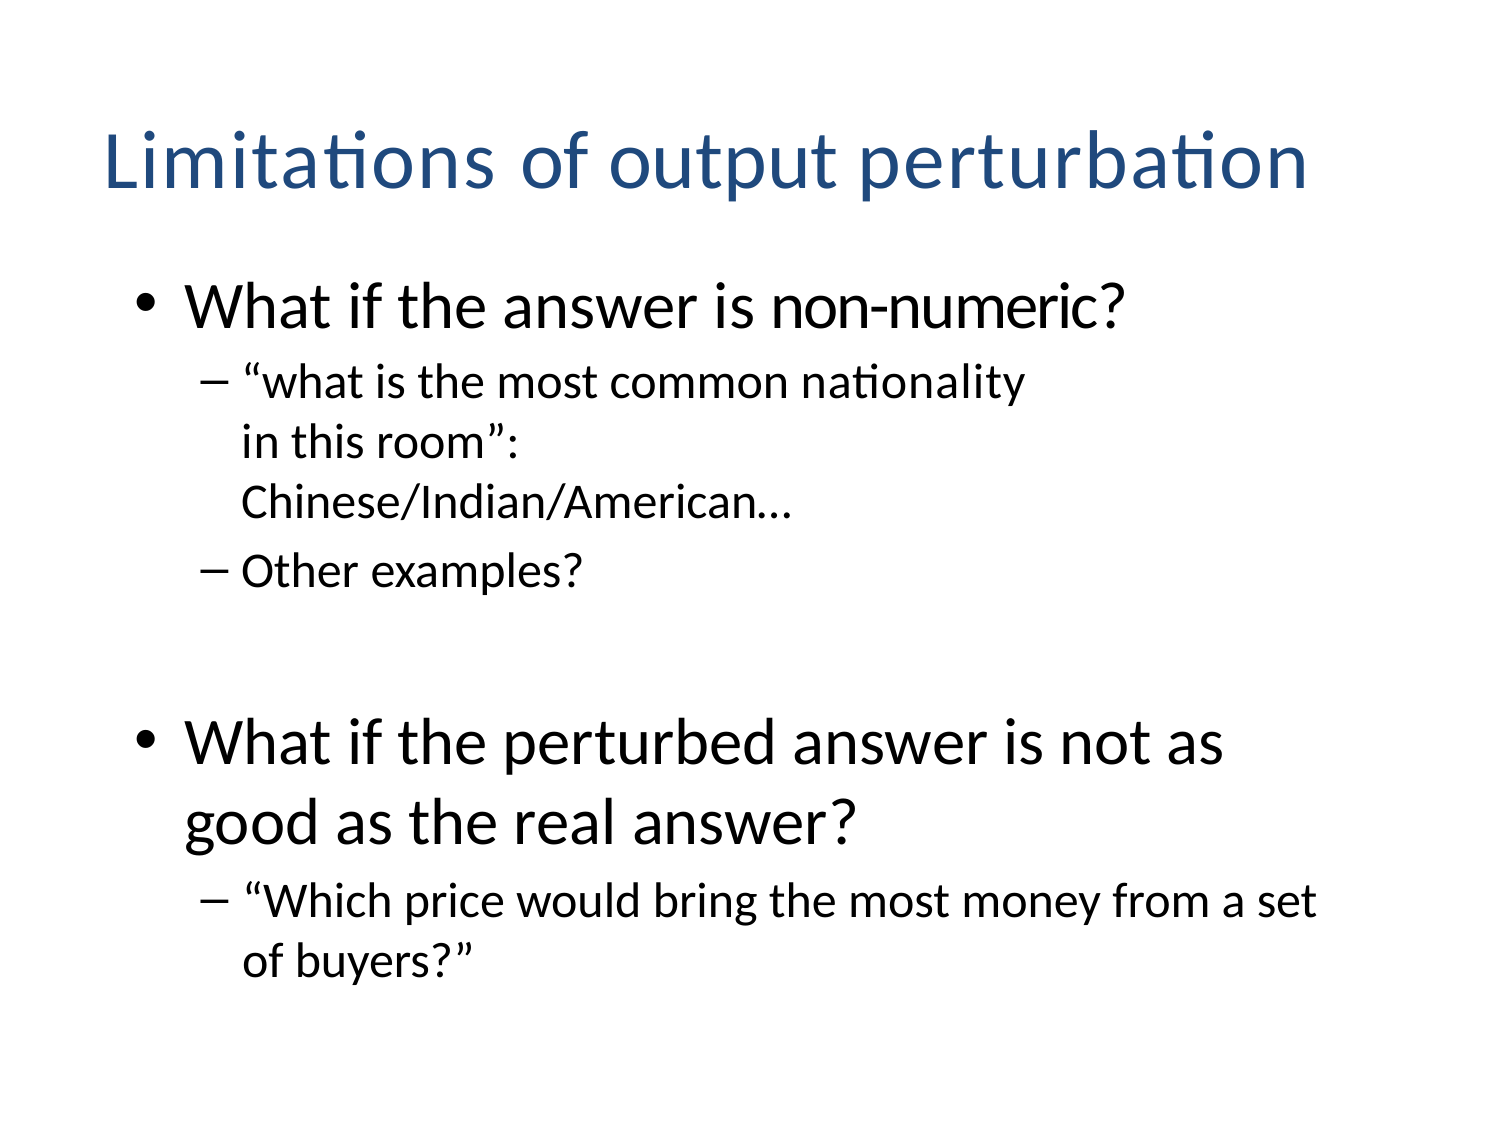

# Limitations of output perturbation
What if the answer is non-numeric?
“what is the most common nationality in this room”:                  Chinese/Indian/American…
Other examples?

What if the perturbed answer is not as good as the real answer?
“Which price would bring the most money from a set of buyers?”